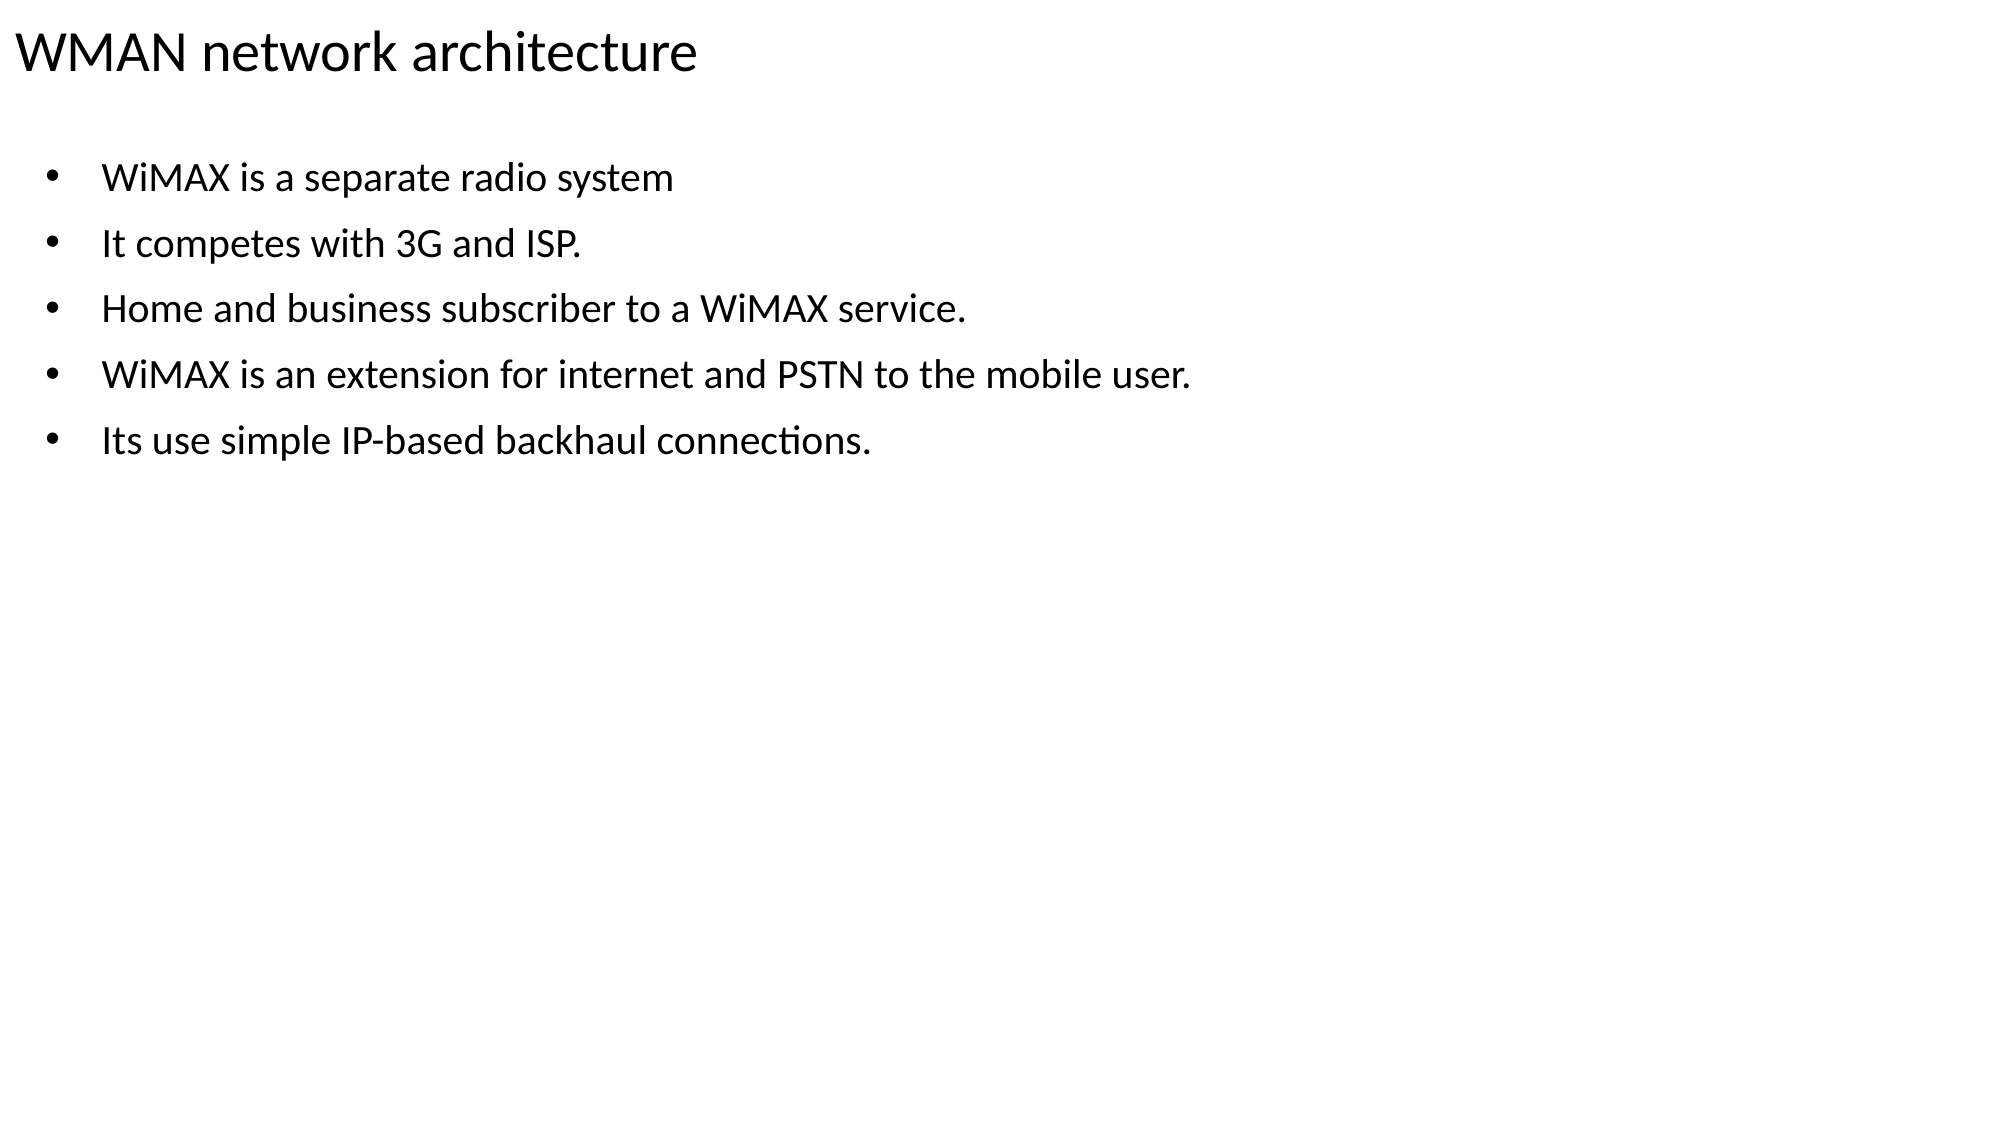

# WMAN network architecture
WiMAX is a separate radio system
It competes with 3G and ISP.
Home and business subscriber to a WiMAX service.
WiMAX is an extension for internet and PSTN to the mobile user.
Its use simple IP-based backhaul connections.